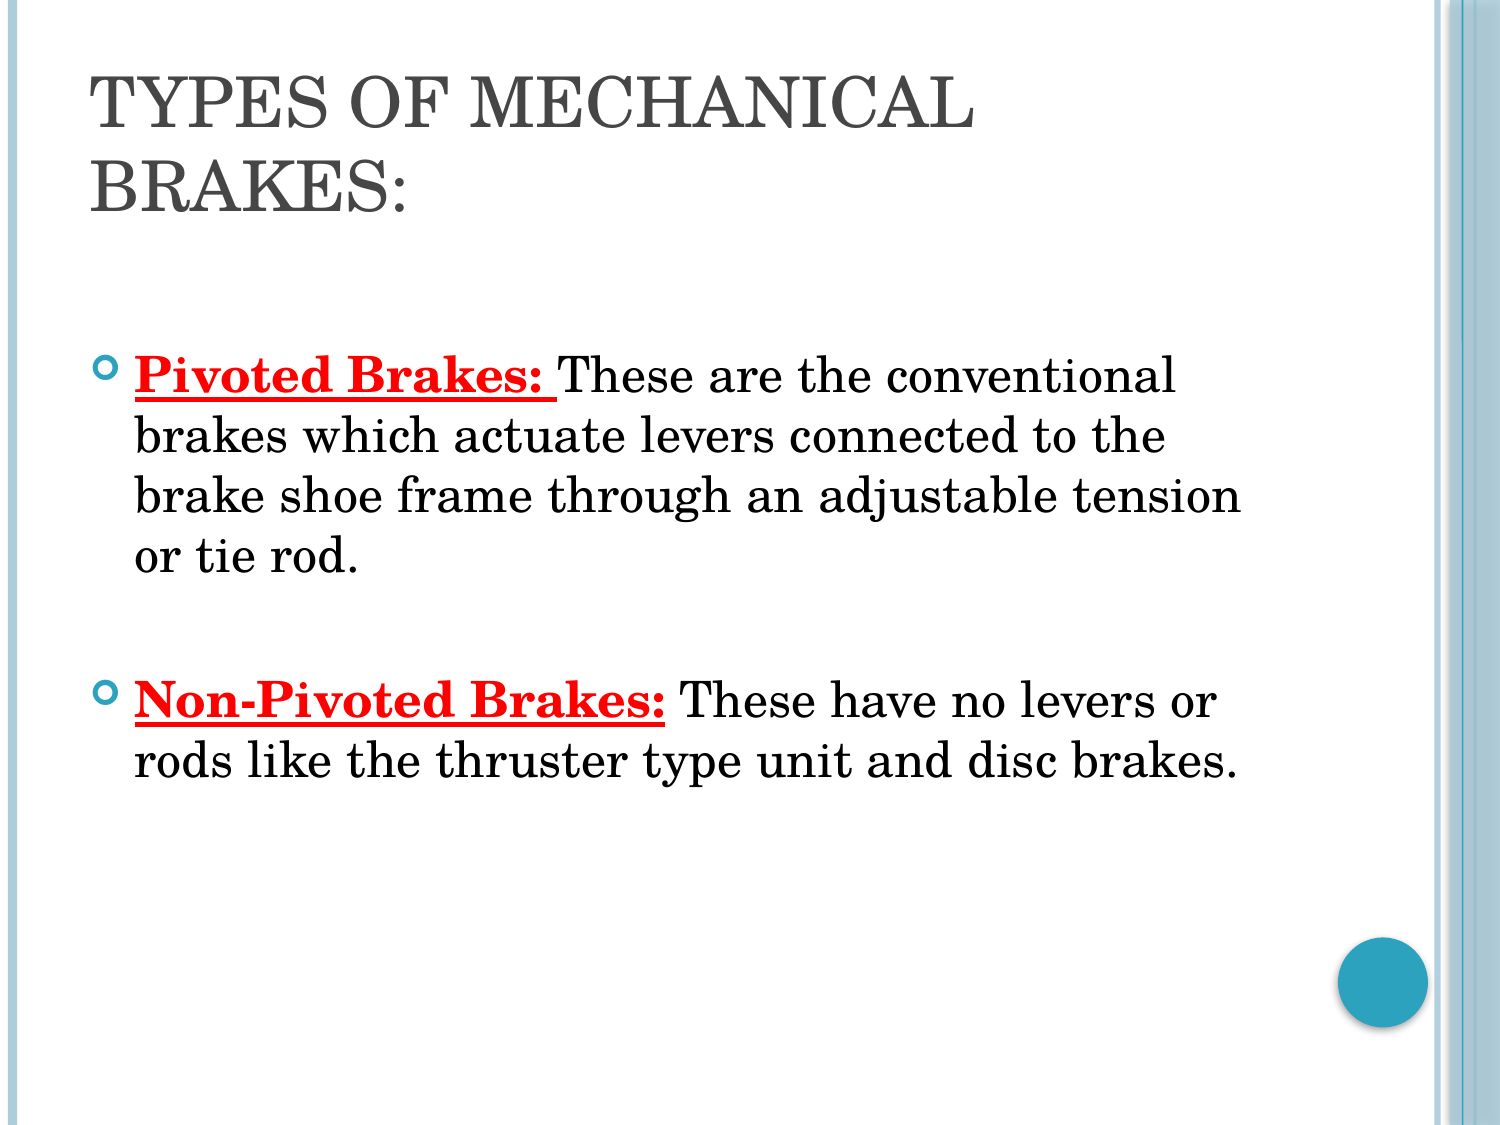

# Types of mechanical brakes:

Pivoted Brakes: These are the conventional brakes which actuate levers connected to the brake shoe frame through an adjustable tension or tie rod.

Non-Pivoted Brakes: These have no levers or rods like the thruster type unit and disc brakes.